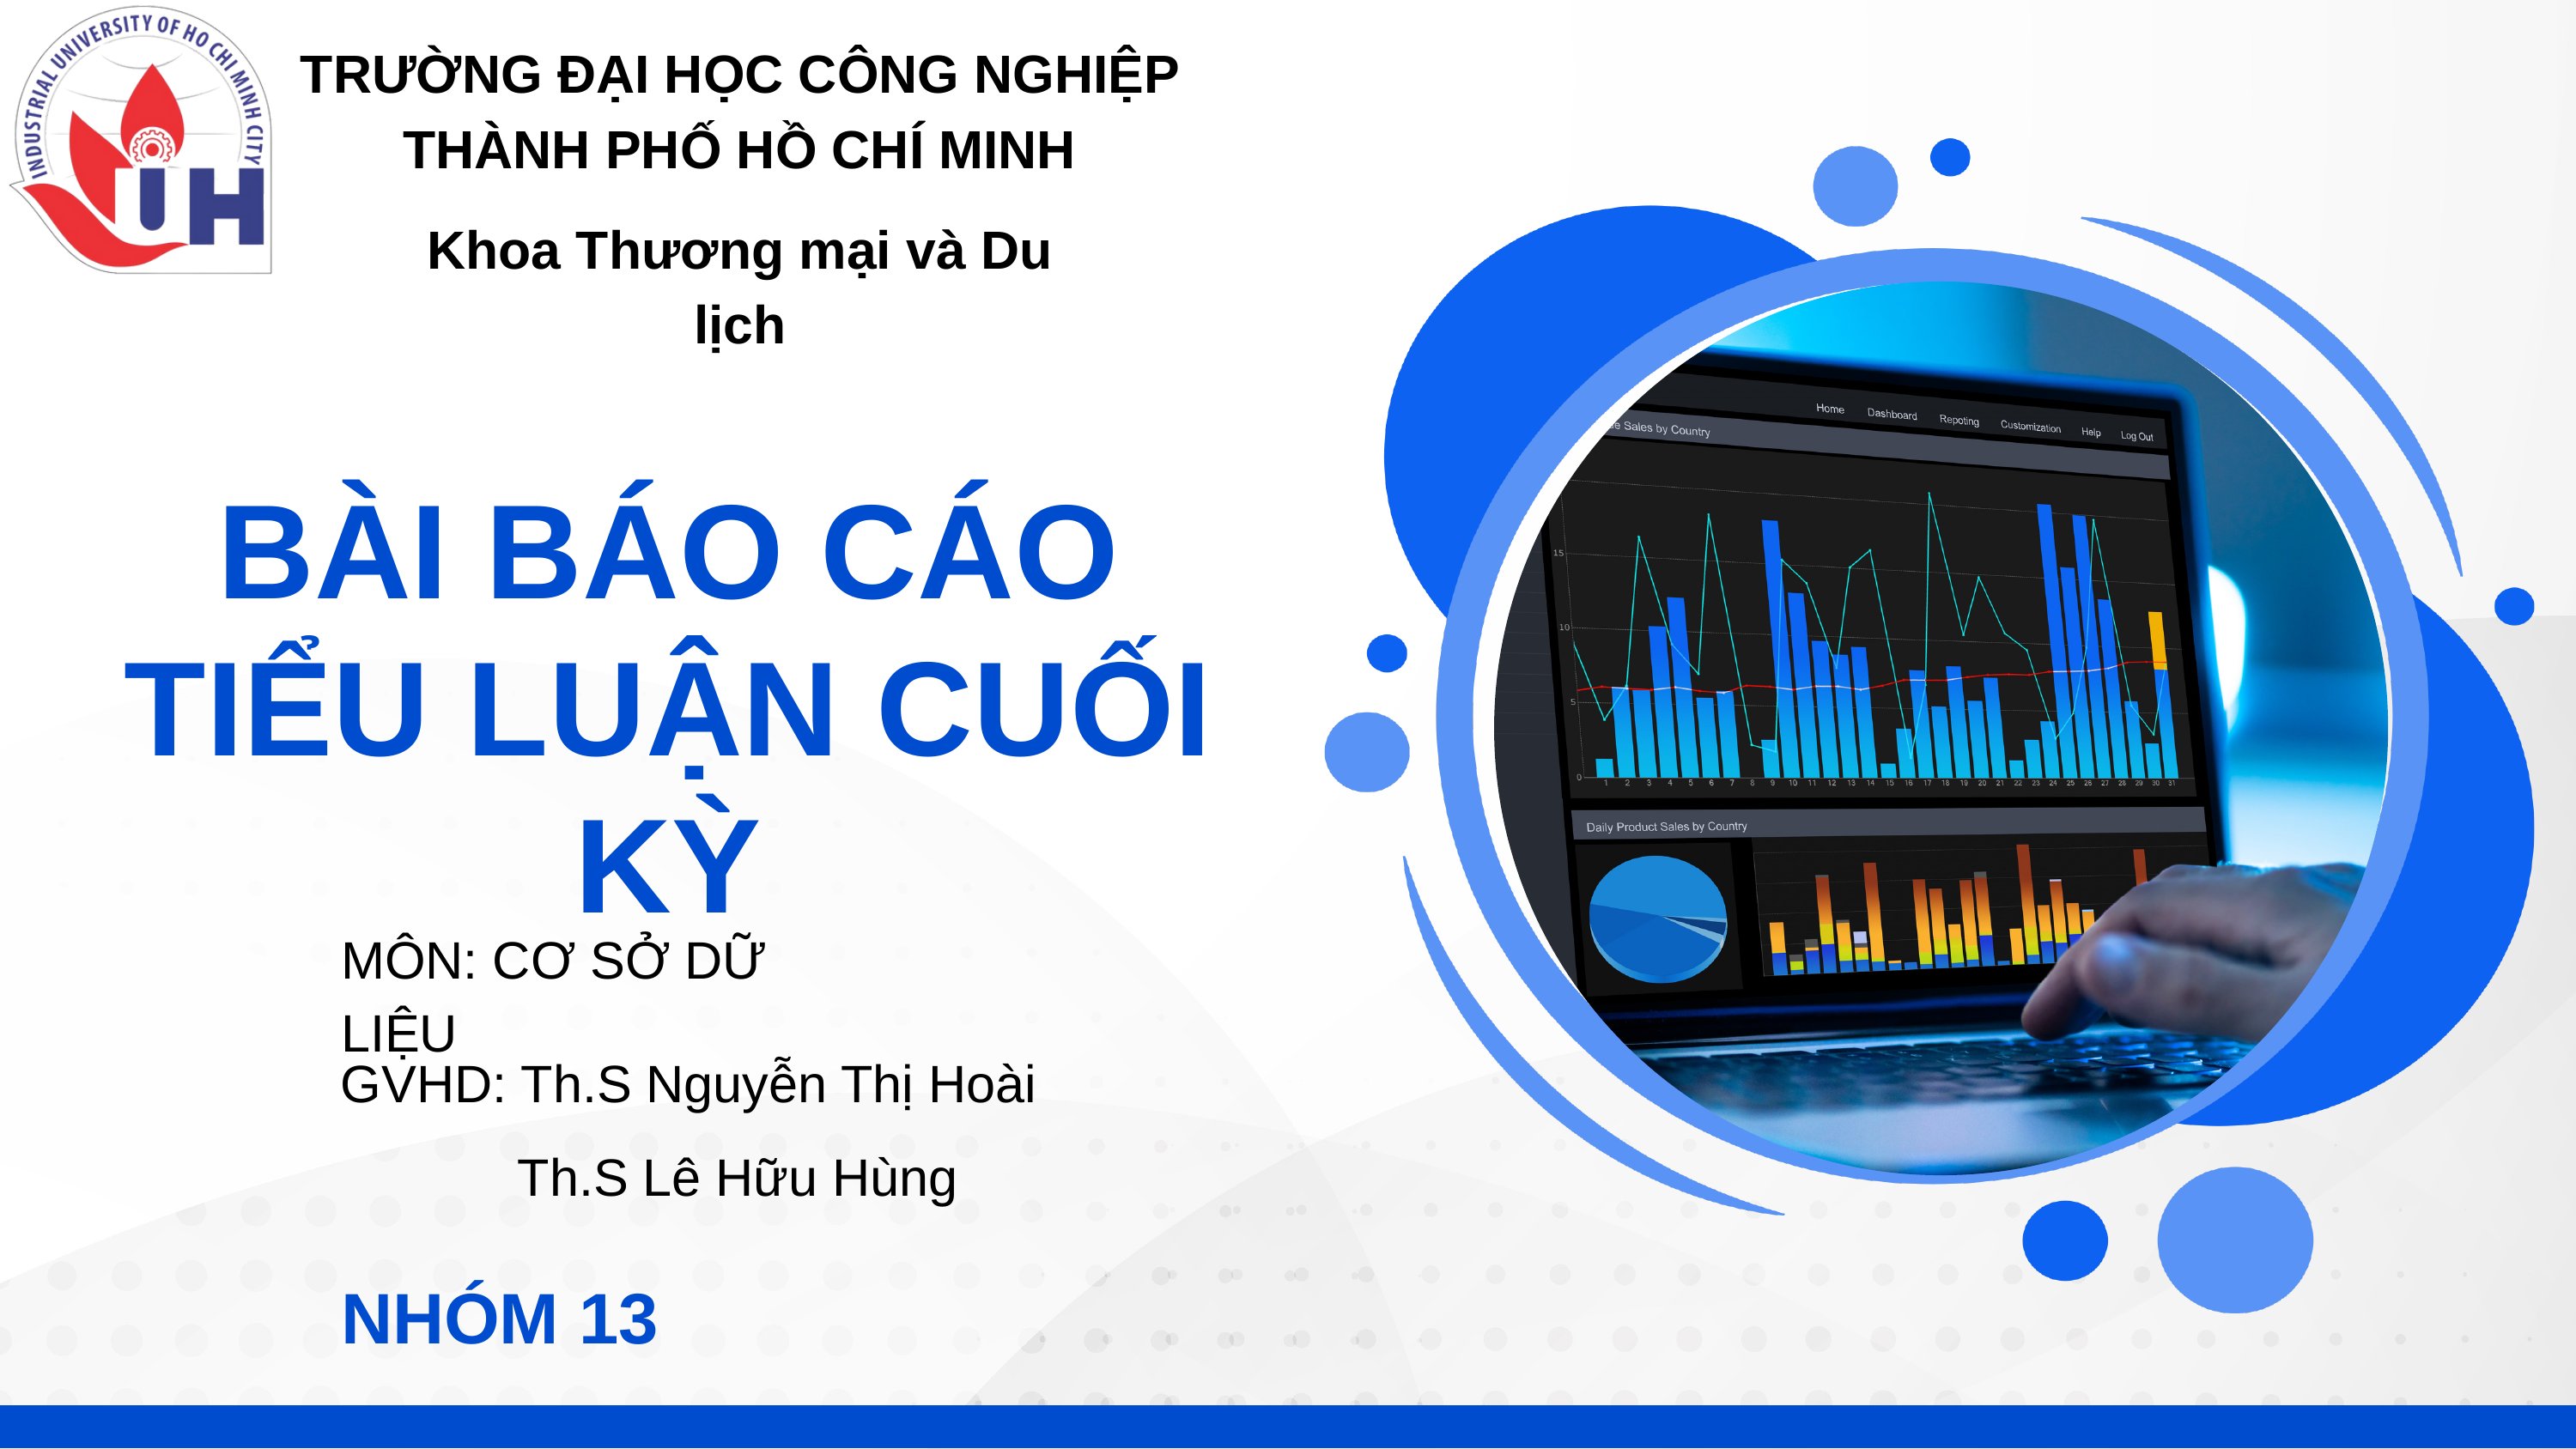

TRƯỜNG ĐẠI HỌC CÔNG NGHIỆP THÀNH PHỐ HỒ CHÍ MINH

Khoa Thương mại và Du lịch

BÀI BÁO CÁO TIỂU LUẬN CUỐI KỲ
MÔN: CƠ SỞ DỮ LIỆU
GVHD: Th.S Nguyễn Thị Hoài
Th.S Lê Hữu Hùng
NHÓM 13